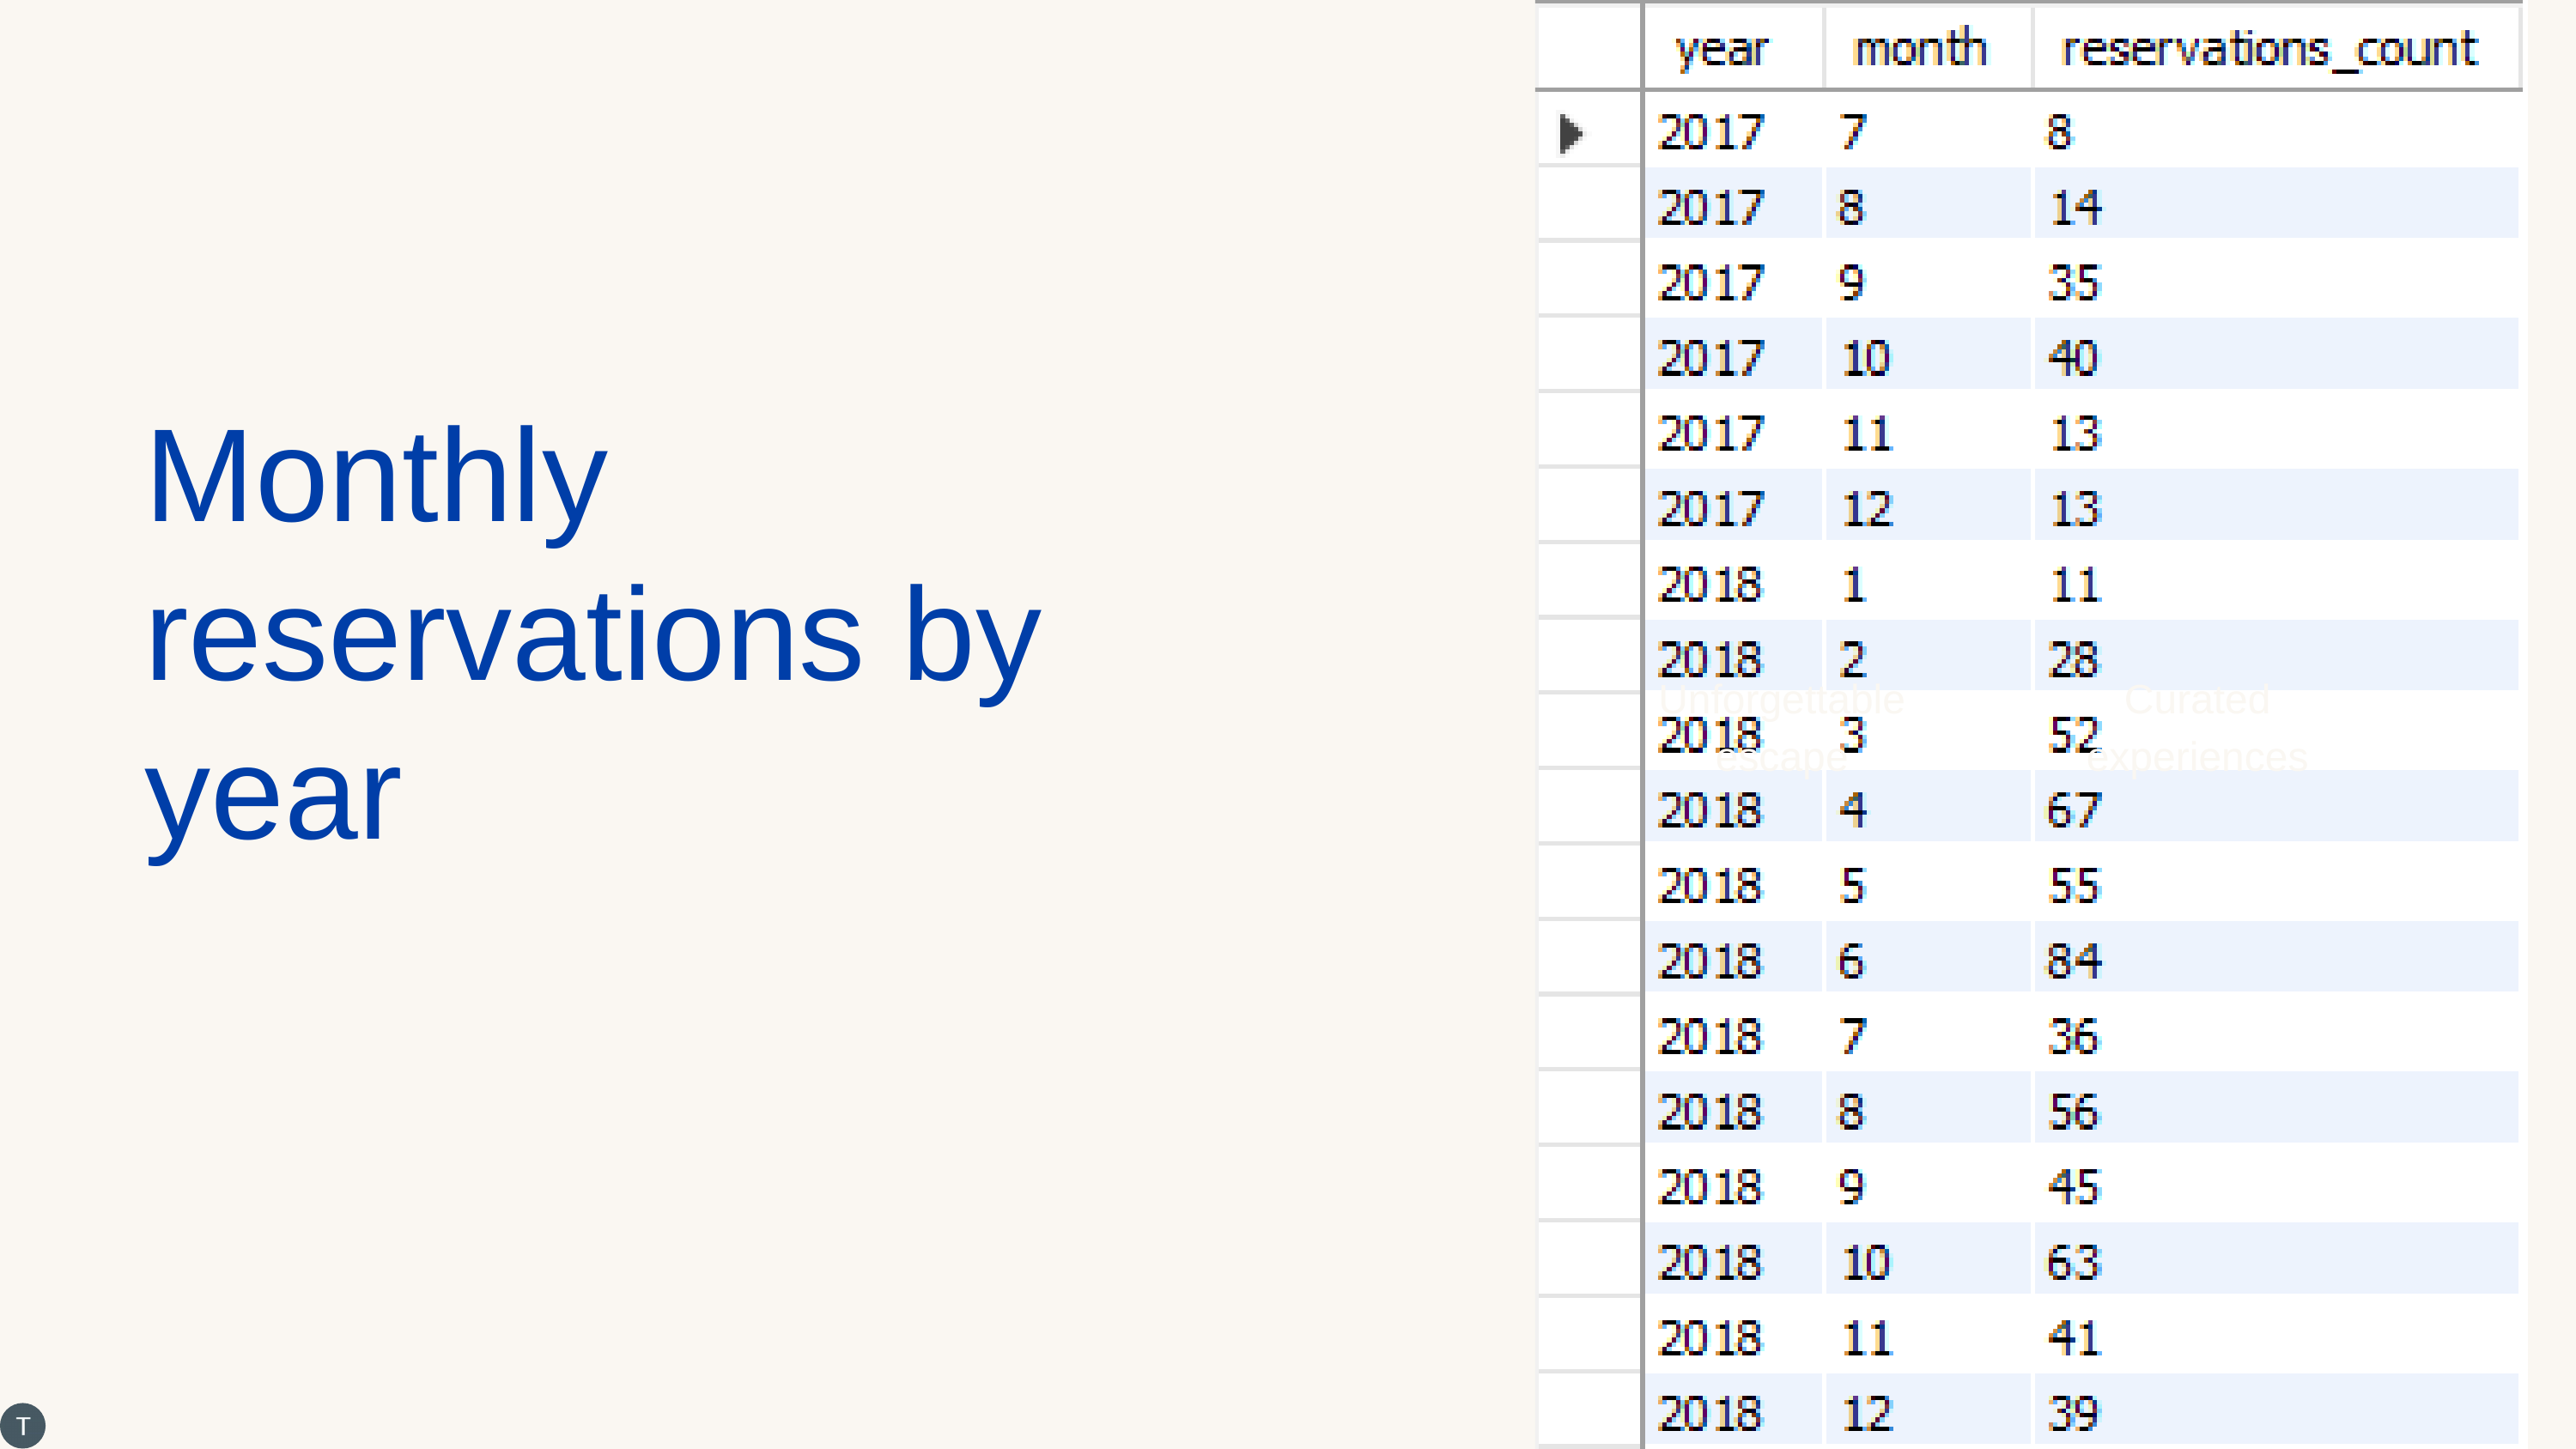

Monthly reservations by year
Unforgettable escape
Curated experiences